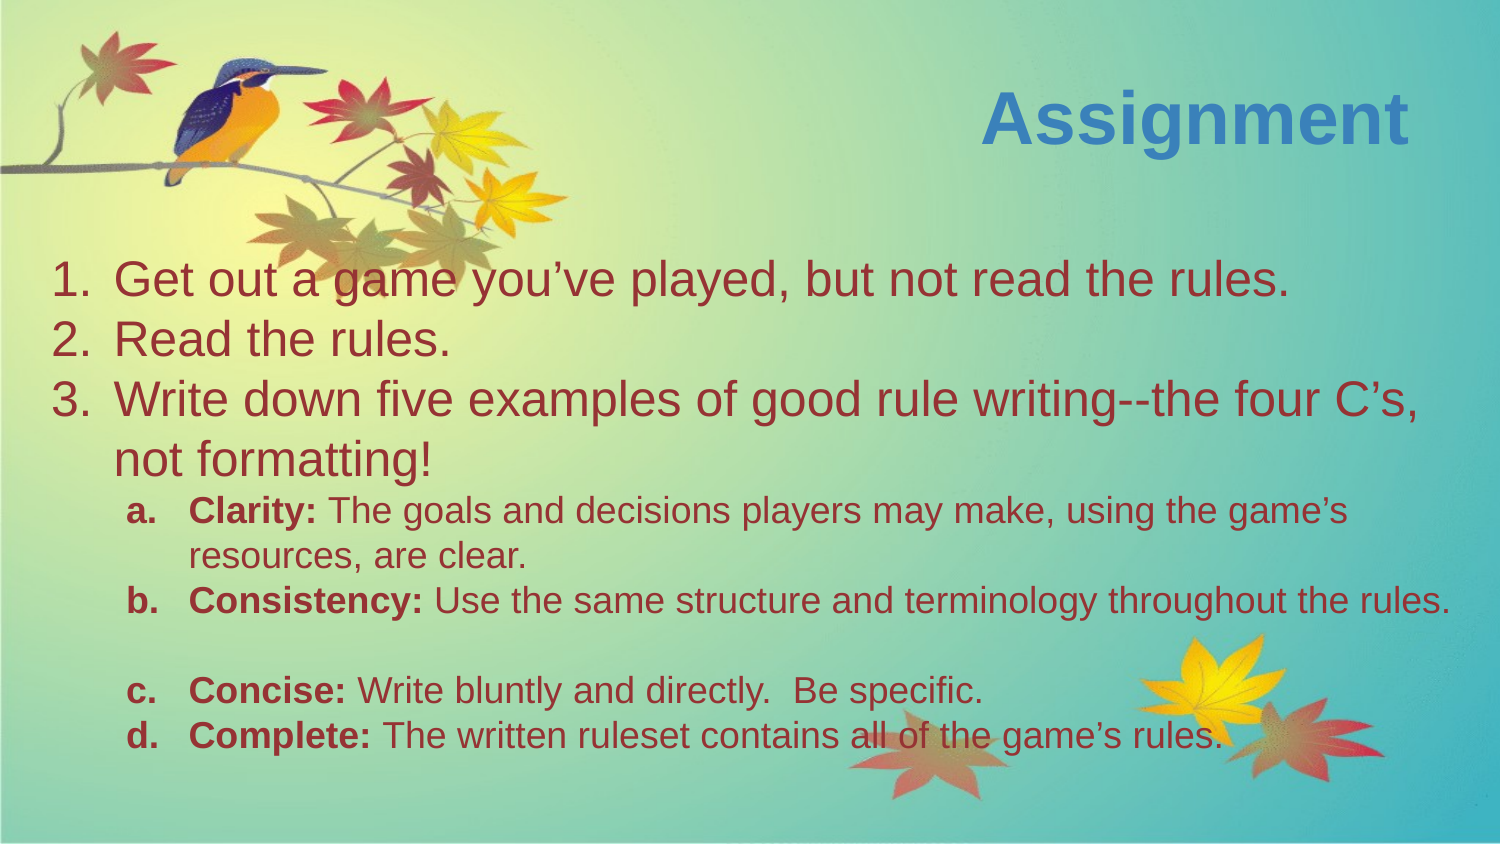

# Assignment
Get out a game you’ve played, but not read the rules.
Read the rules.
Write down five examples of good rule writing--the four C’s, not formatting!
Clarity: The goals and decisions players may make, using the game’s resources, are clear.
Consistency: Use the same structure and terminology throughout the rules.
Concise: Write bluntly and directly.  Be specific.
Complete: The written ruleset contains all of the game’s rules.